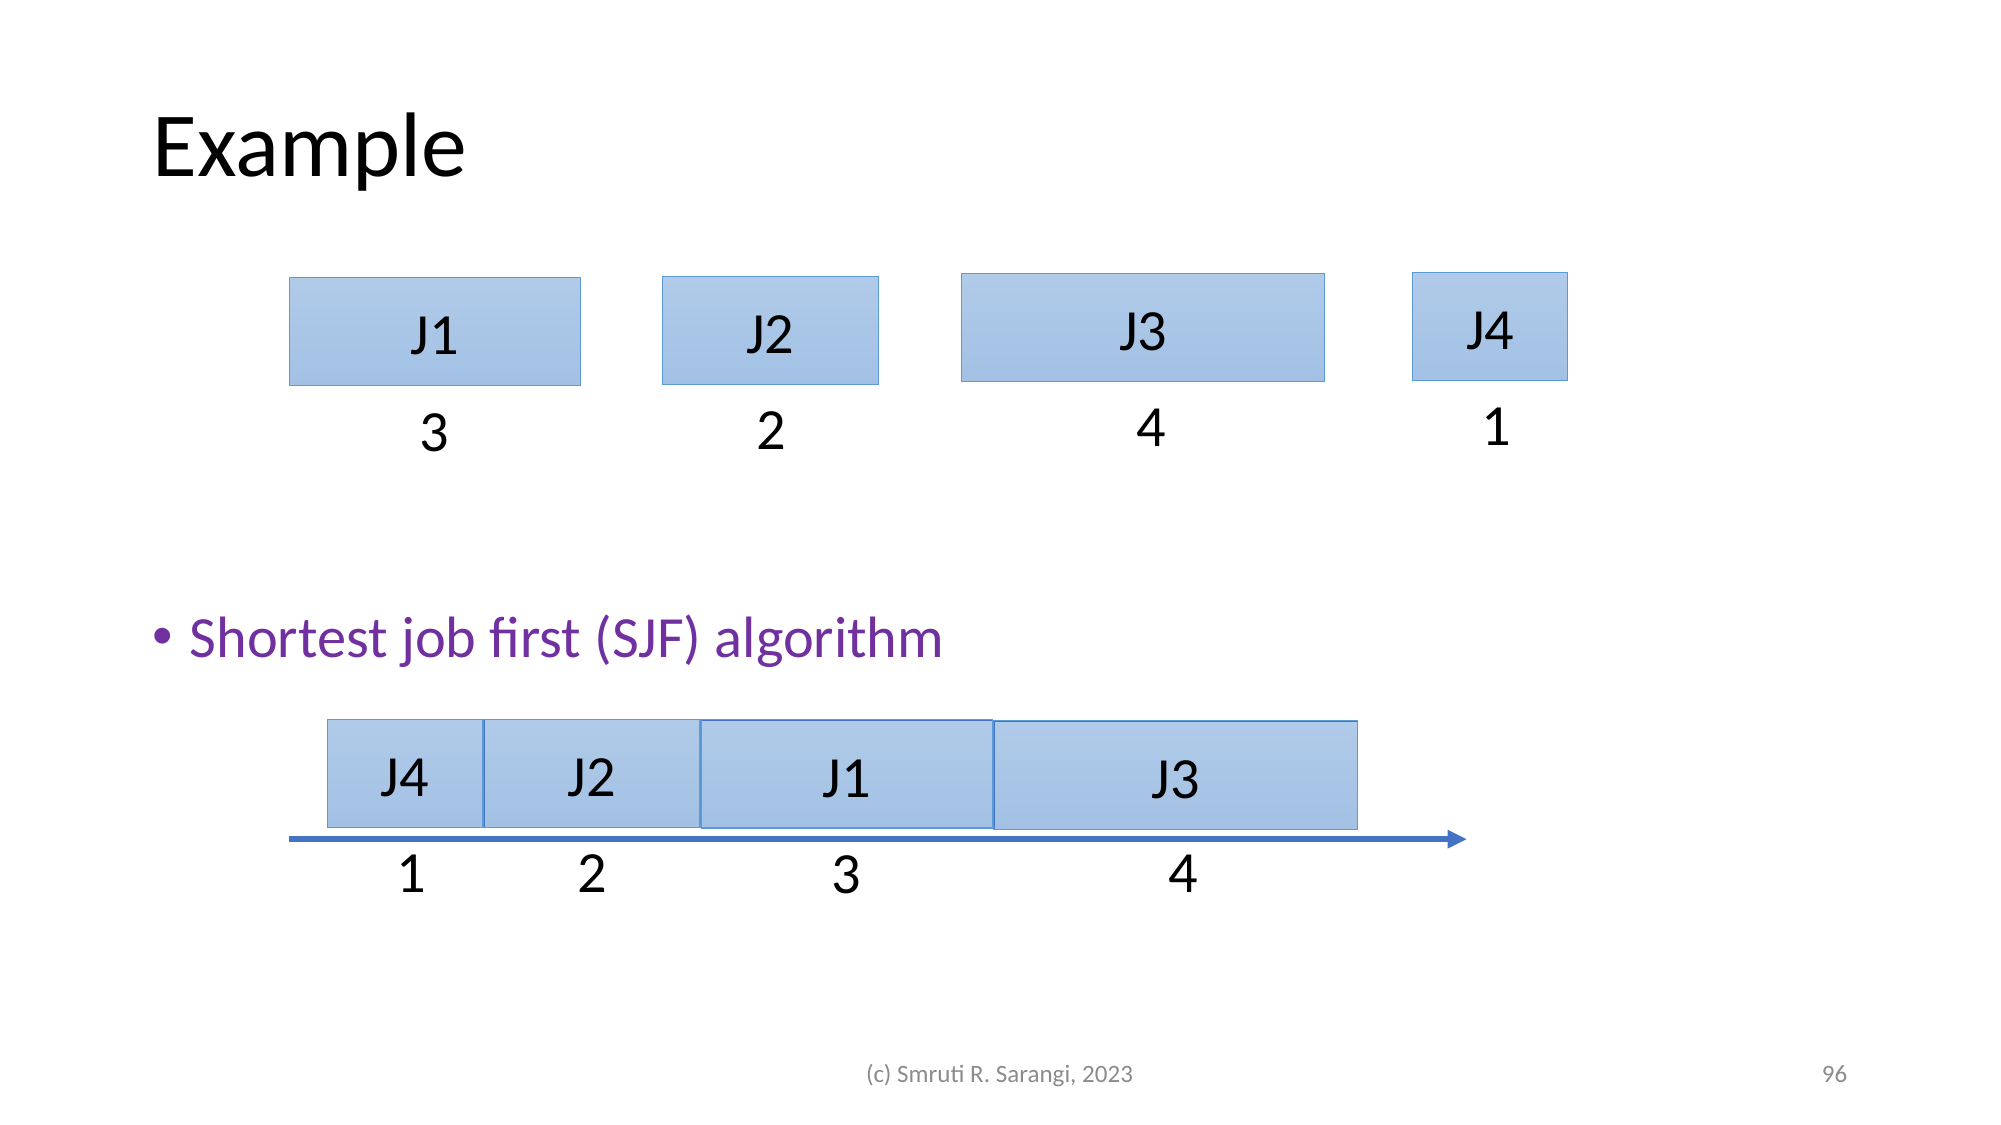

# Example
J4
1
J3
4
J2
2
J1
3
Shortest job first (SJF) algorithm
J4
1
J2
2
J1
3
J3
4
(c) Smruti R. Sarangi, 2023
96